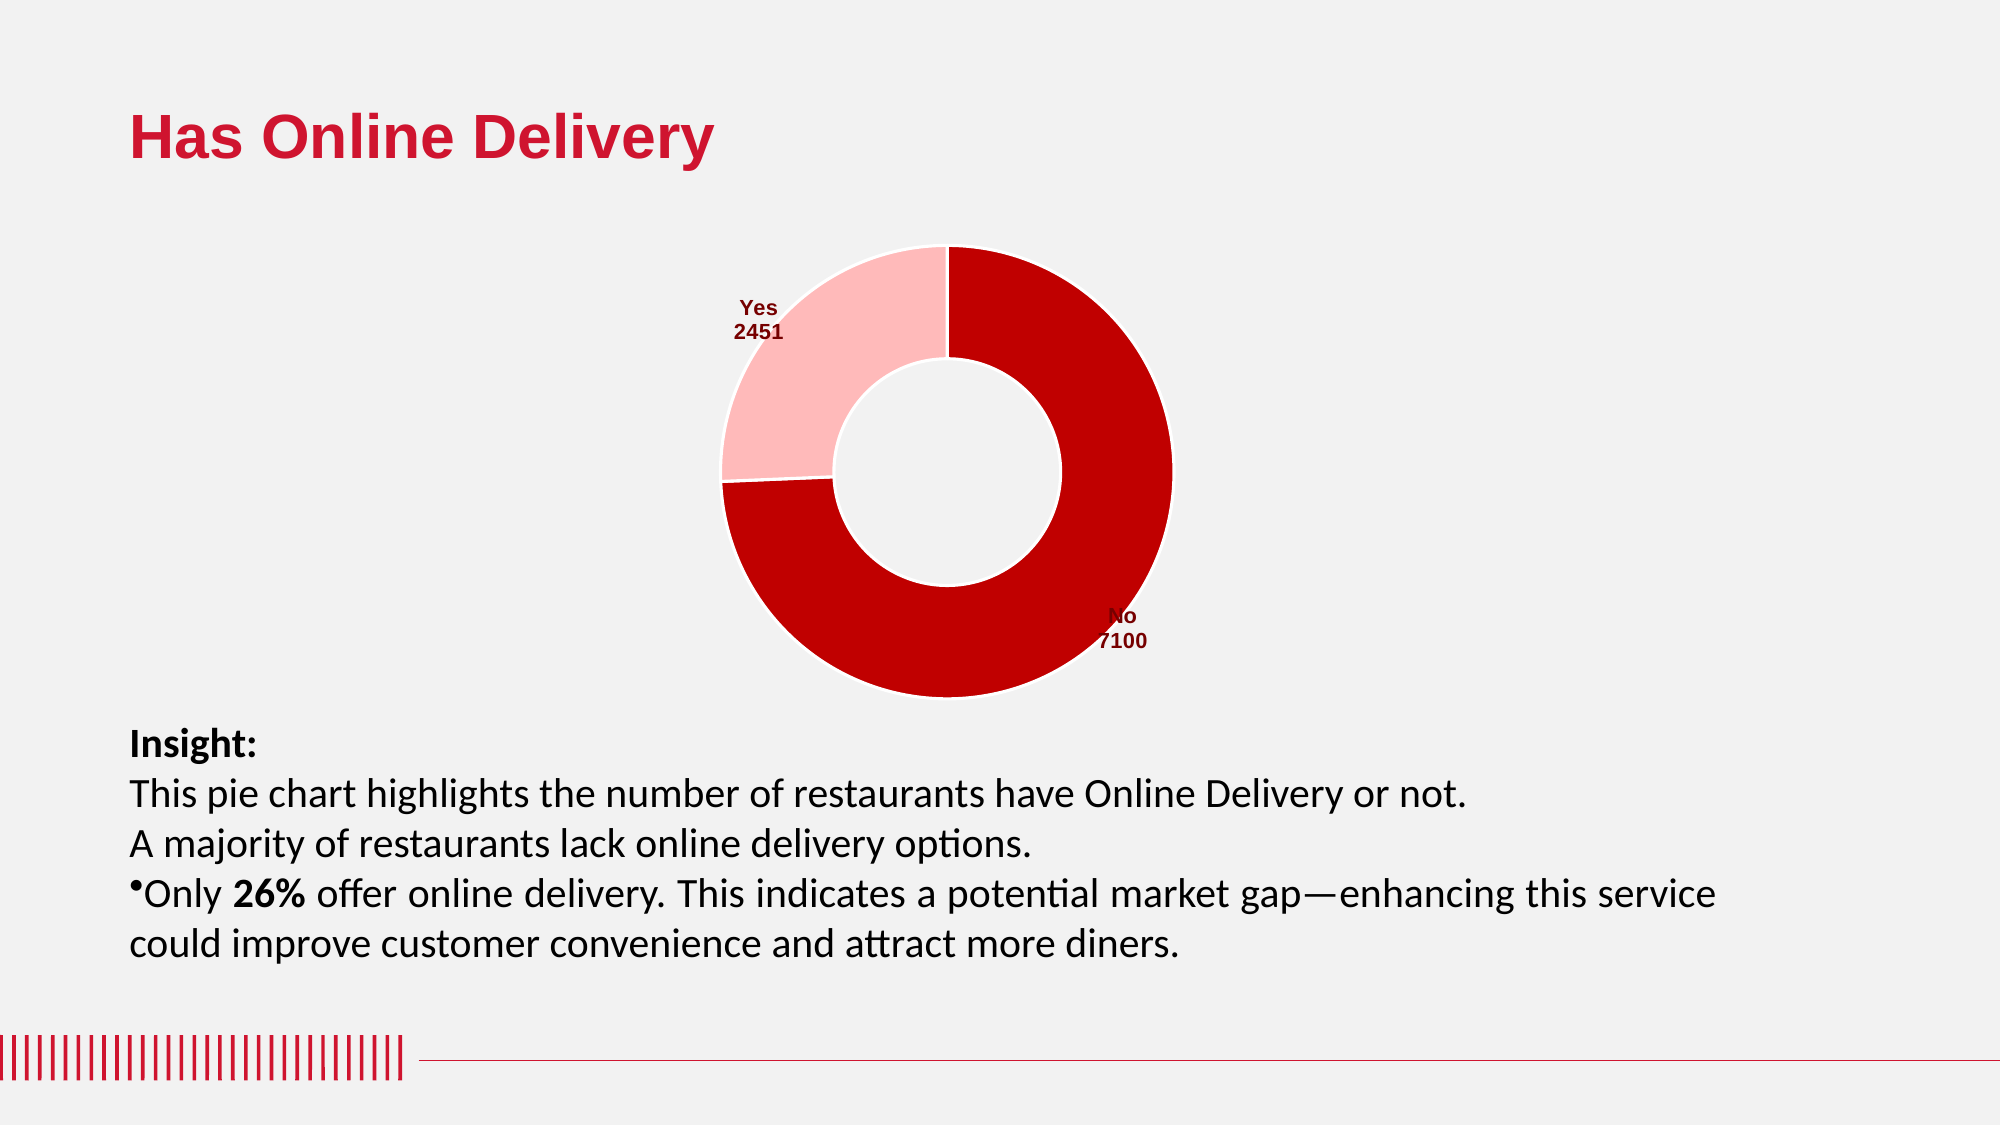

# Has Online Delivery

### Chart

| Category | Total |
|---|---|
| No | 7100.0 |
| Yes | 2451.0 |
Insight:
This pie chart highlights the number of restaurants have Online Delivery or not.
A majority of restaurants lack online delivery options.
Only 26% offer online delivery. This indicates a potential market gap—enhancing this service could improve customer convenience and attract more diners.